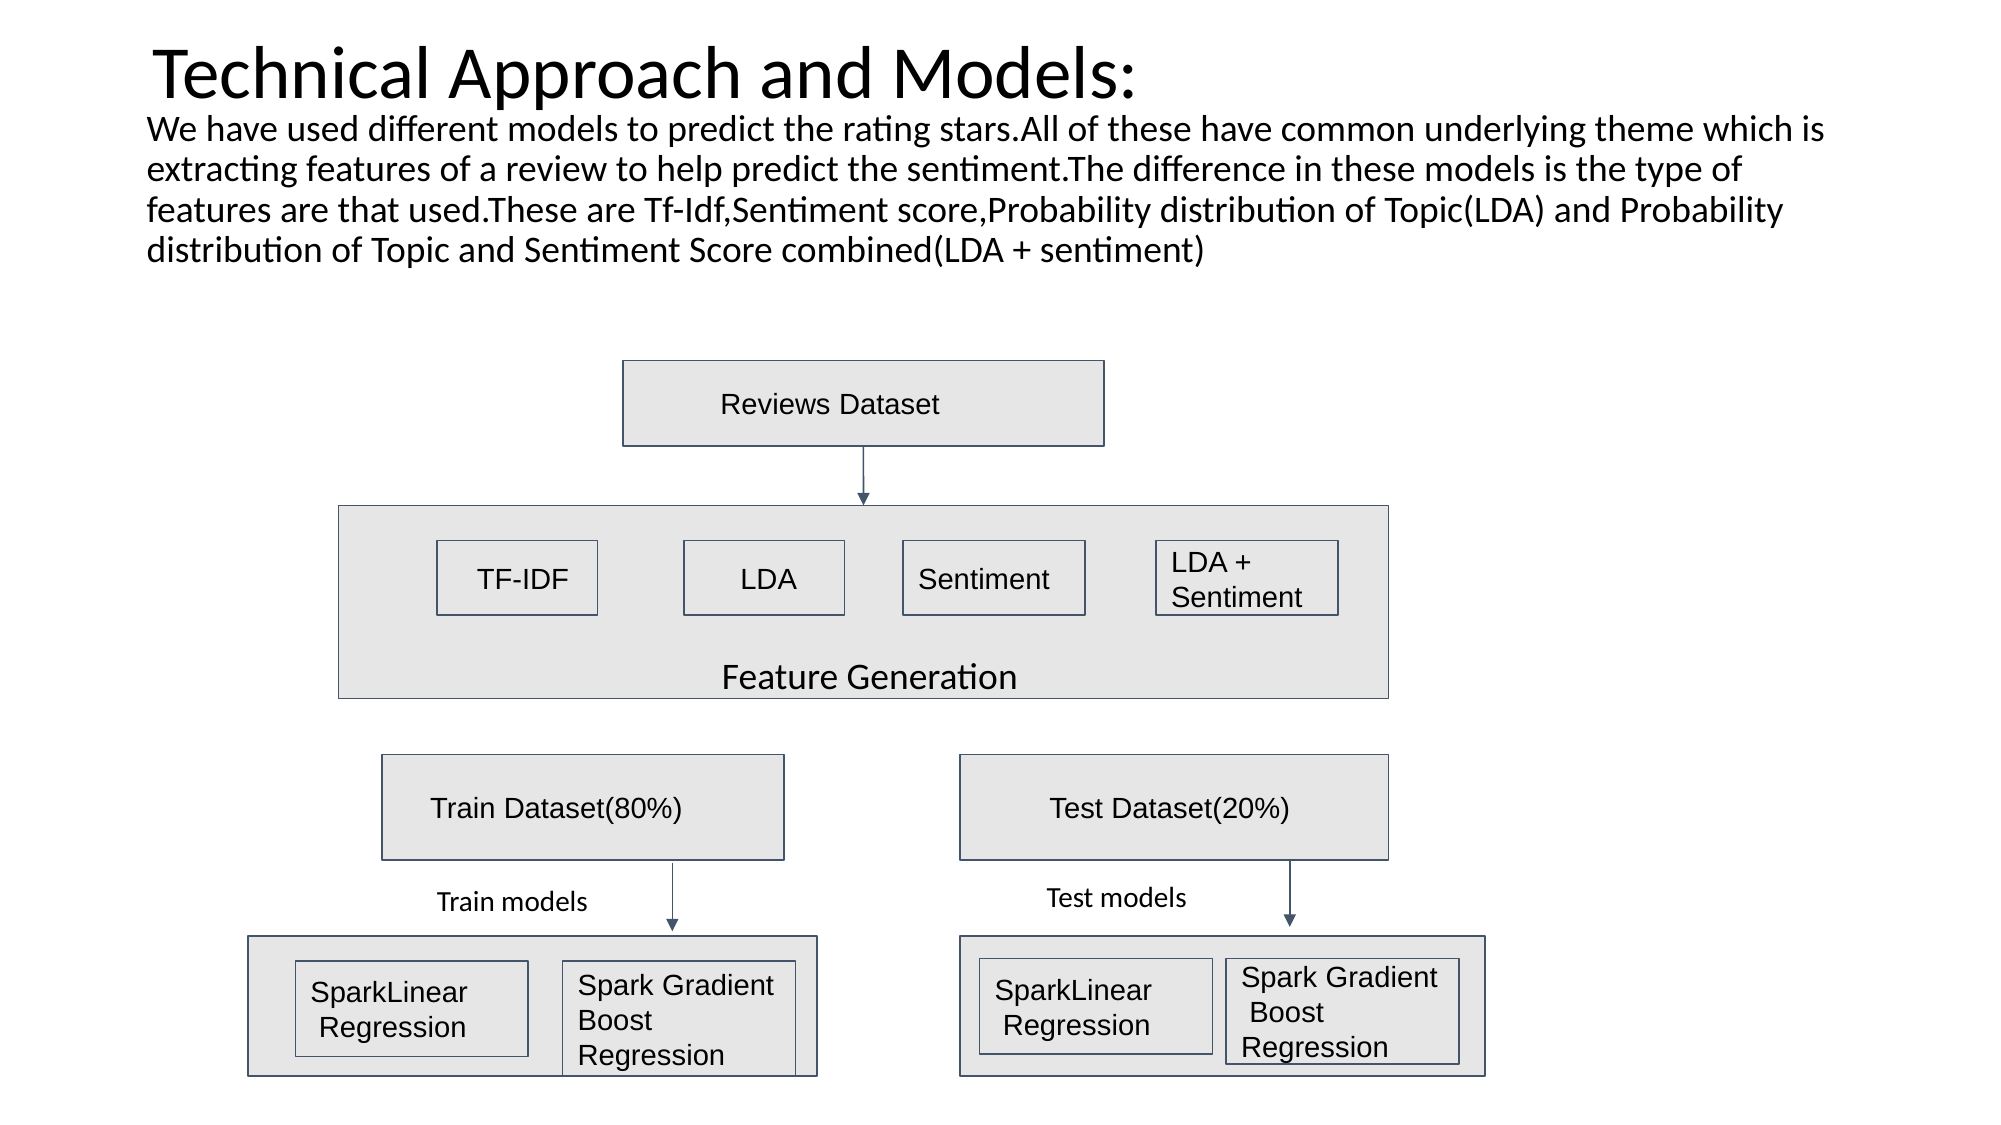

# Technical Approach and Models:
We have used different models to predict the rating stars.All of these have common underlying theme which is extracting features of a review to help predict the sentiment.The difference in these models is the type of features are that used.These are Tf-Idf,Sentiment score,Probability distribution of Topic(LDA) and Probability distribution of Topic and Sentiment Score combined(LDA + sentiment)

          Reviews Dataset

   TF-IDF
     LDA
Sentiment
LDA +
Sentiment
                                Feature Generation
    Train Dataset(80%)
         Test Dataset(20%)
        Test models
                       Train models

SparkLinear
 Regression
Spark Gradient
 Boost Regression
SparkLinear
 Regression
Spark Gradient Boost Regression